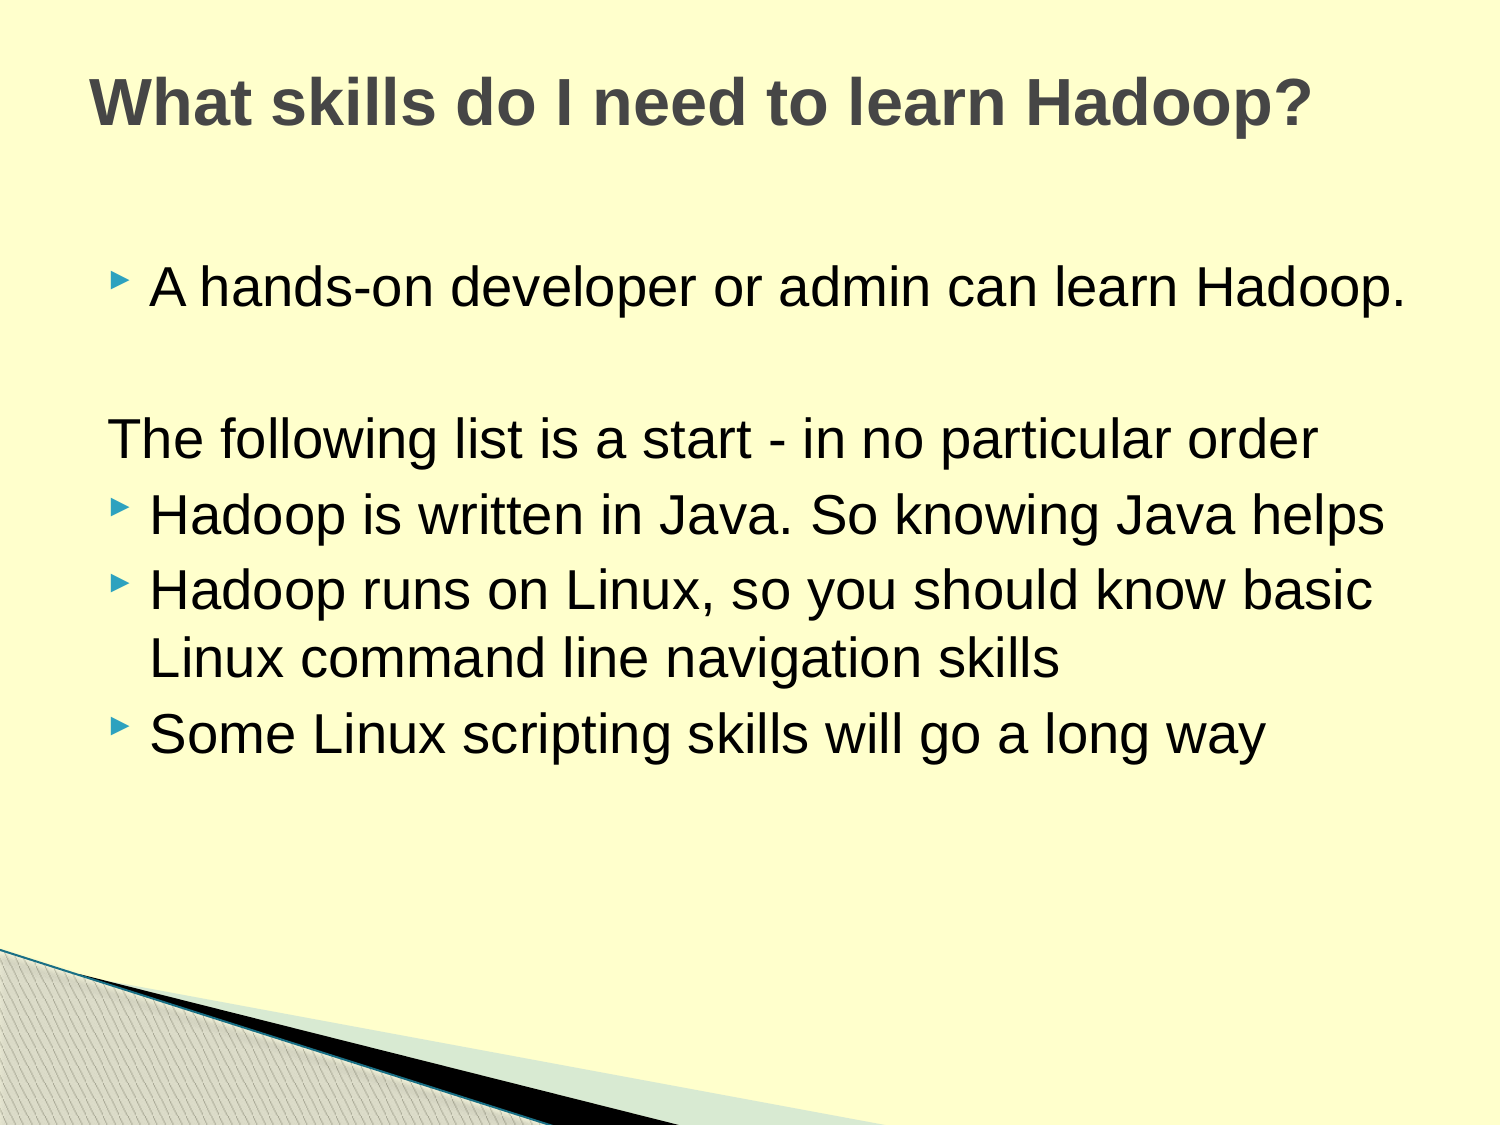

# What skills do I need to learn Hadoop?
A hands-on developer or admin can learn Hadoop.

The following list is a start - in no particular order
Hadoop is written in Java. So knowing Java helps
Hadoop runs on Linux, so you should know basic Linux command line navigation skills
Some Linux scripting skills will go a long way